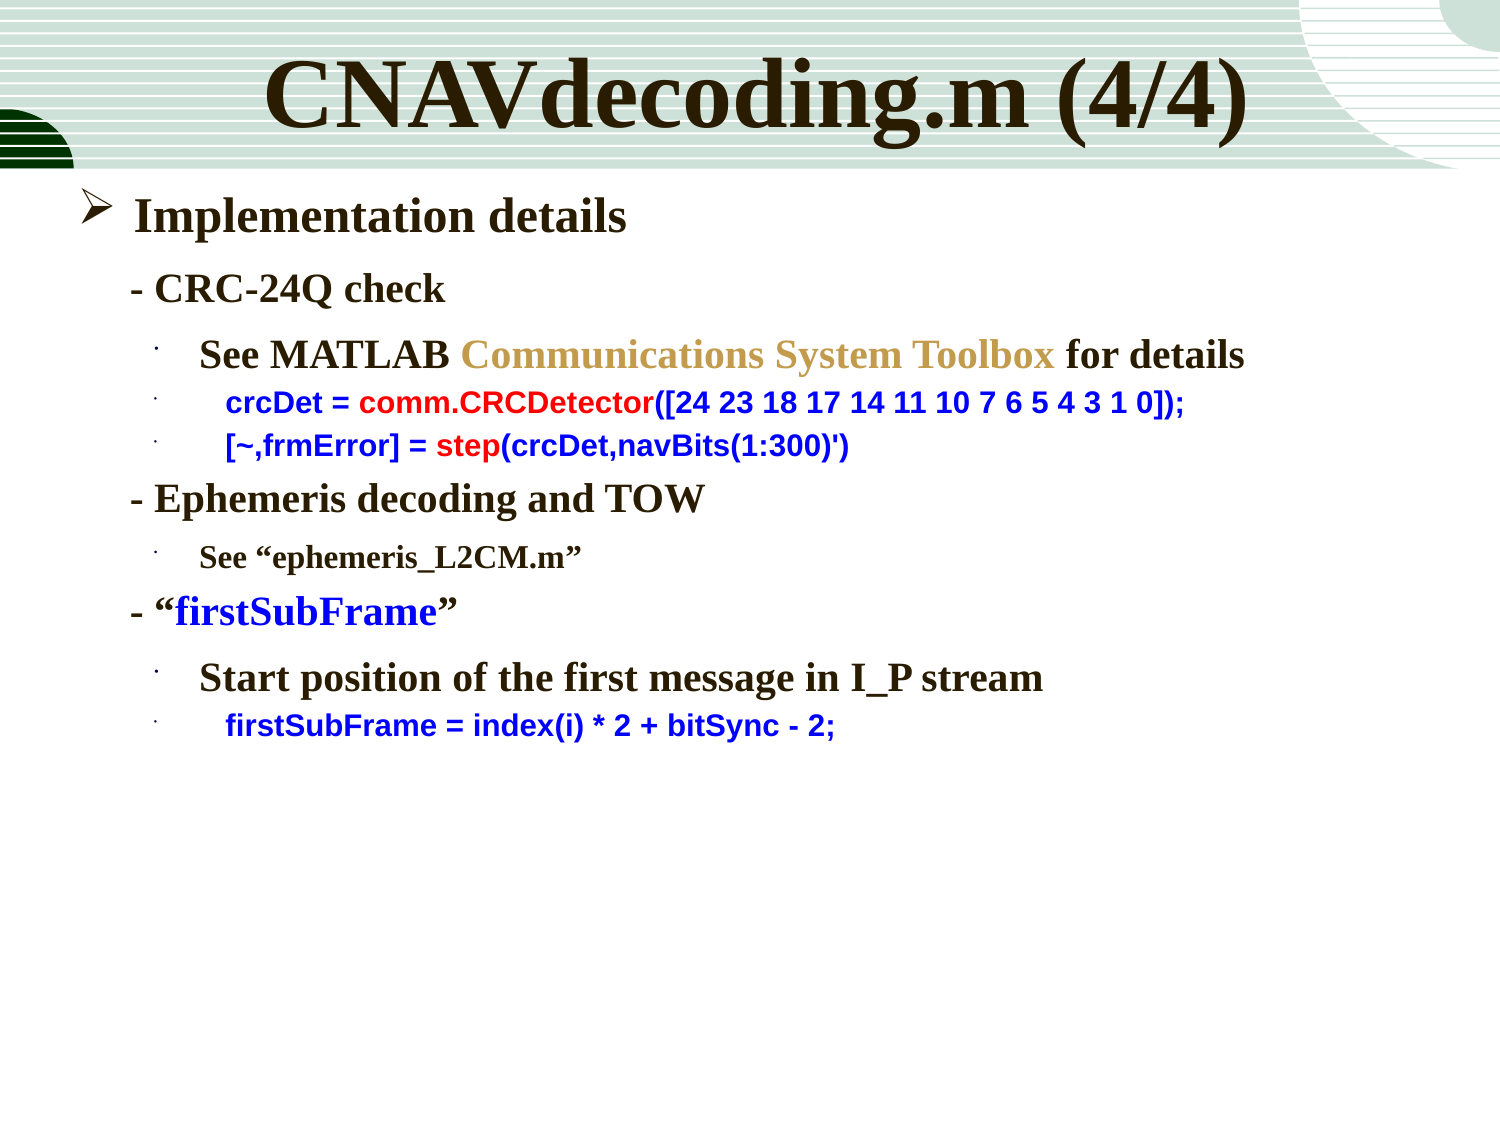

CNAVdecoding.m (4/4)
Implementation details
     - CRC-24Q check
See MATLAB Communications System Toolbox for details
   crcDet = comm.CRCDetector([24 23 18 17 14 11 10 7 6 5 4 3 1 0]);
   [~,frmError] = step(crcDet,navBits(1:300)')
     - Ephemeris decoding and TOW
See “ephemeris_L2CM.m”
     - “firstSubFrame”
Start position of the first message in I_P stream
   firstSubFrame = index(i) * 2 + bitSync - 2;